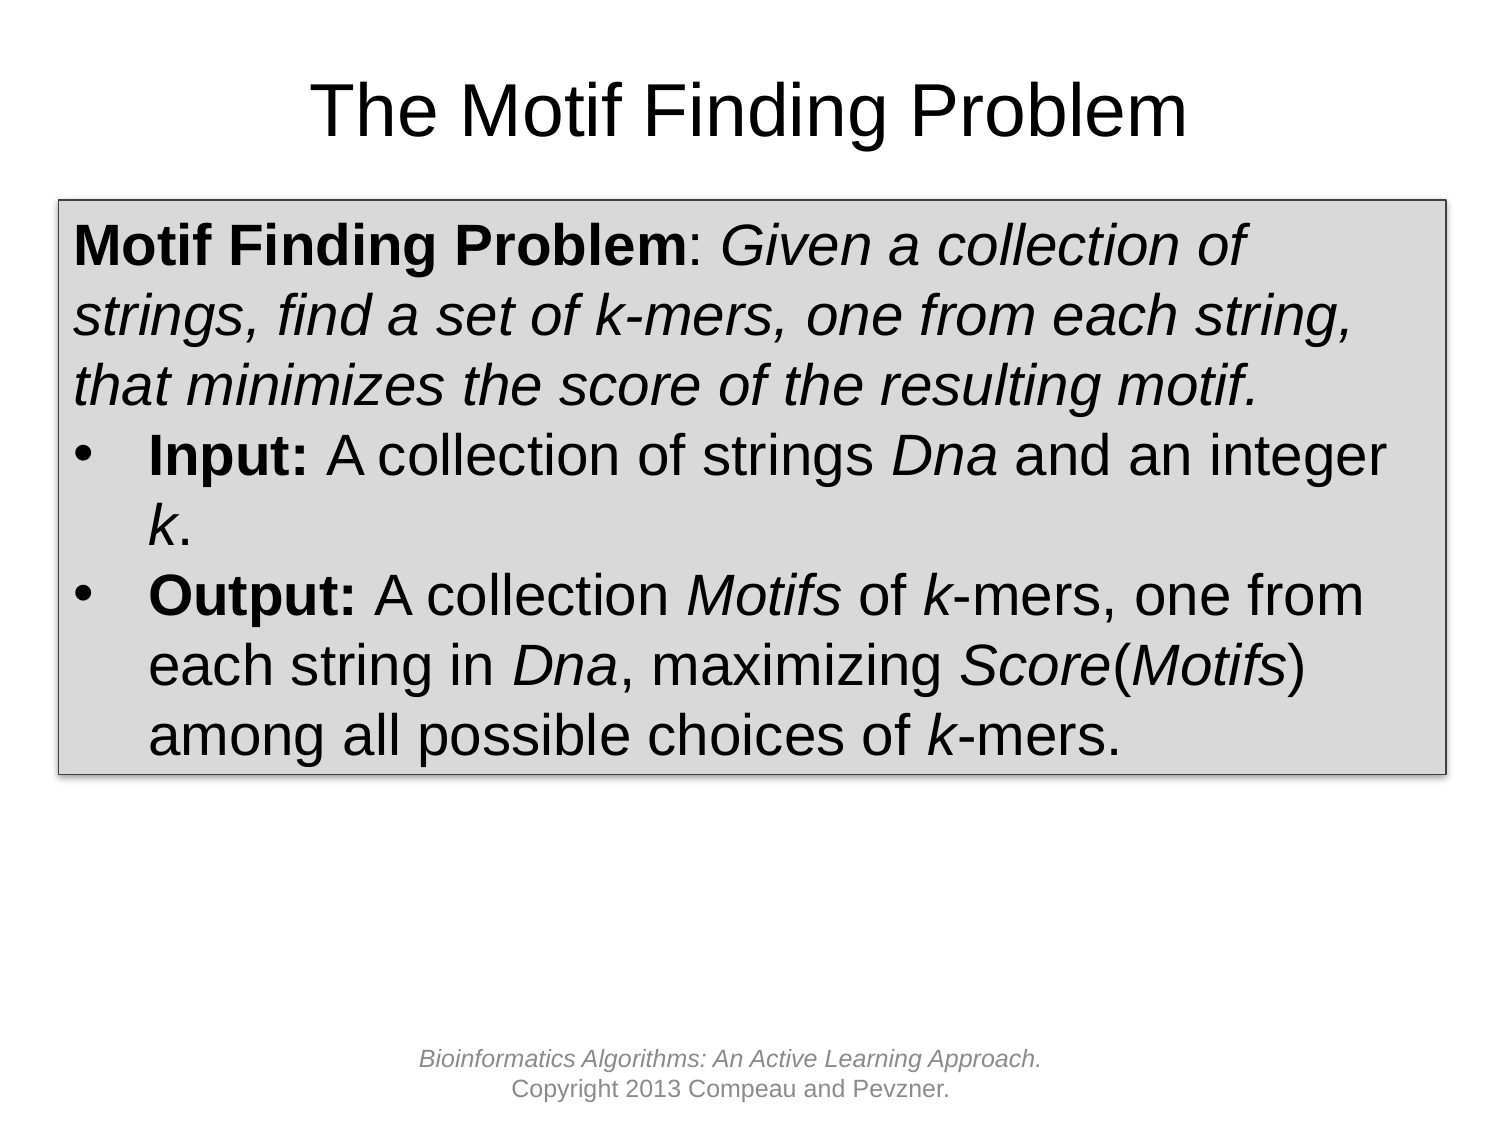

# The Motif Finding Problem
Motif Finding Problem: Given a collection of strings, find a set of k-mers, one from each string, that minimizes the score of the resulting motif.
Input: A collection of strings Dna and an integer k.
Output: A collection Motifs of k-mers, one from each string in Dna, maximizing Score(Motifs) among all possible choices of k-mers.
Bioinformatics Algorithms: An Active Learning Approach.
Copyright 2013 Compeau and Pevzner.